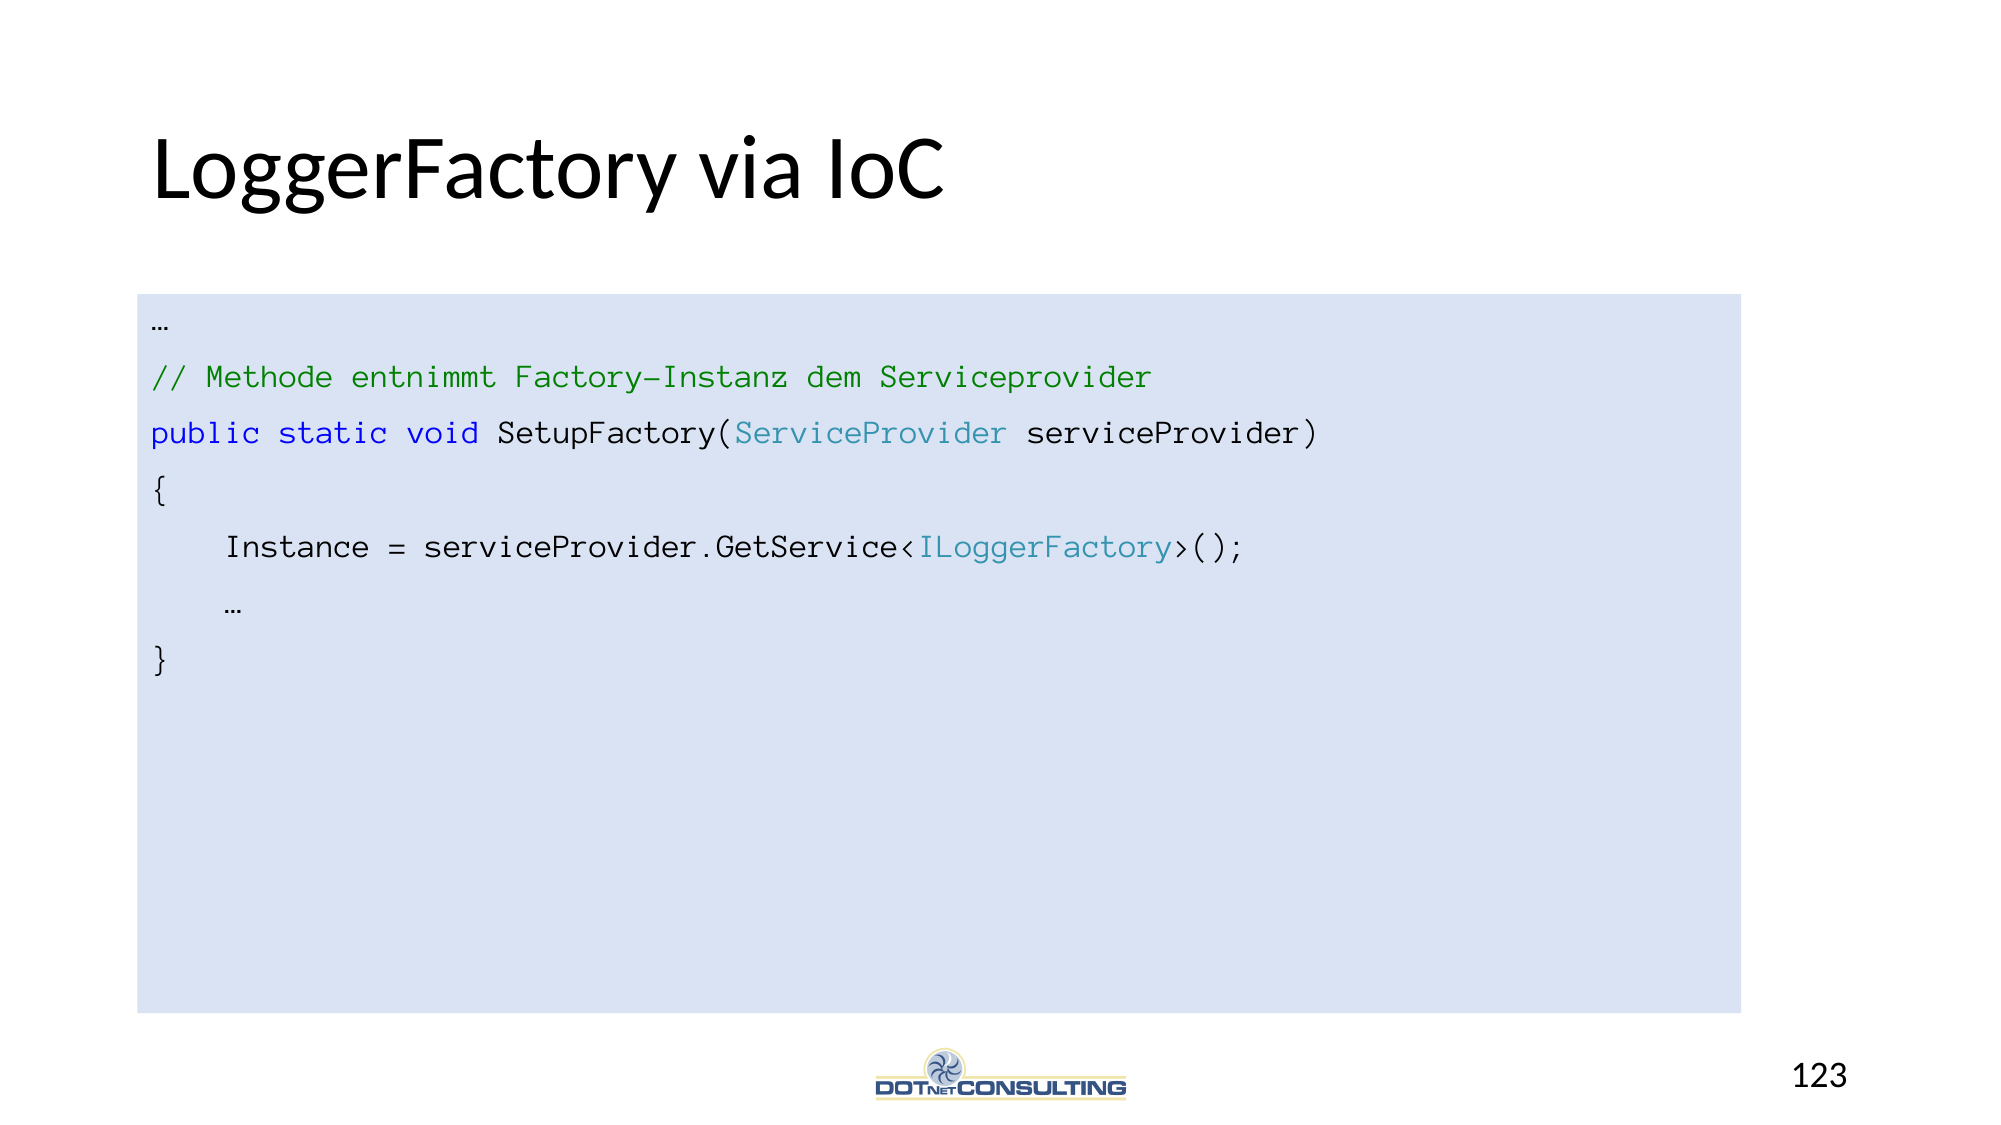

# LoggerFactory via IoC
…
// Methode entnimmt Factory-Instanz dem Serviceprovider
public static void SetupFactory(ServiceProvider serviceProvider)
{
    Instance = serviceProvider.GetService<ILoggerFactory>();
    …
}
123